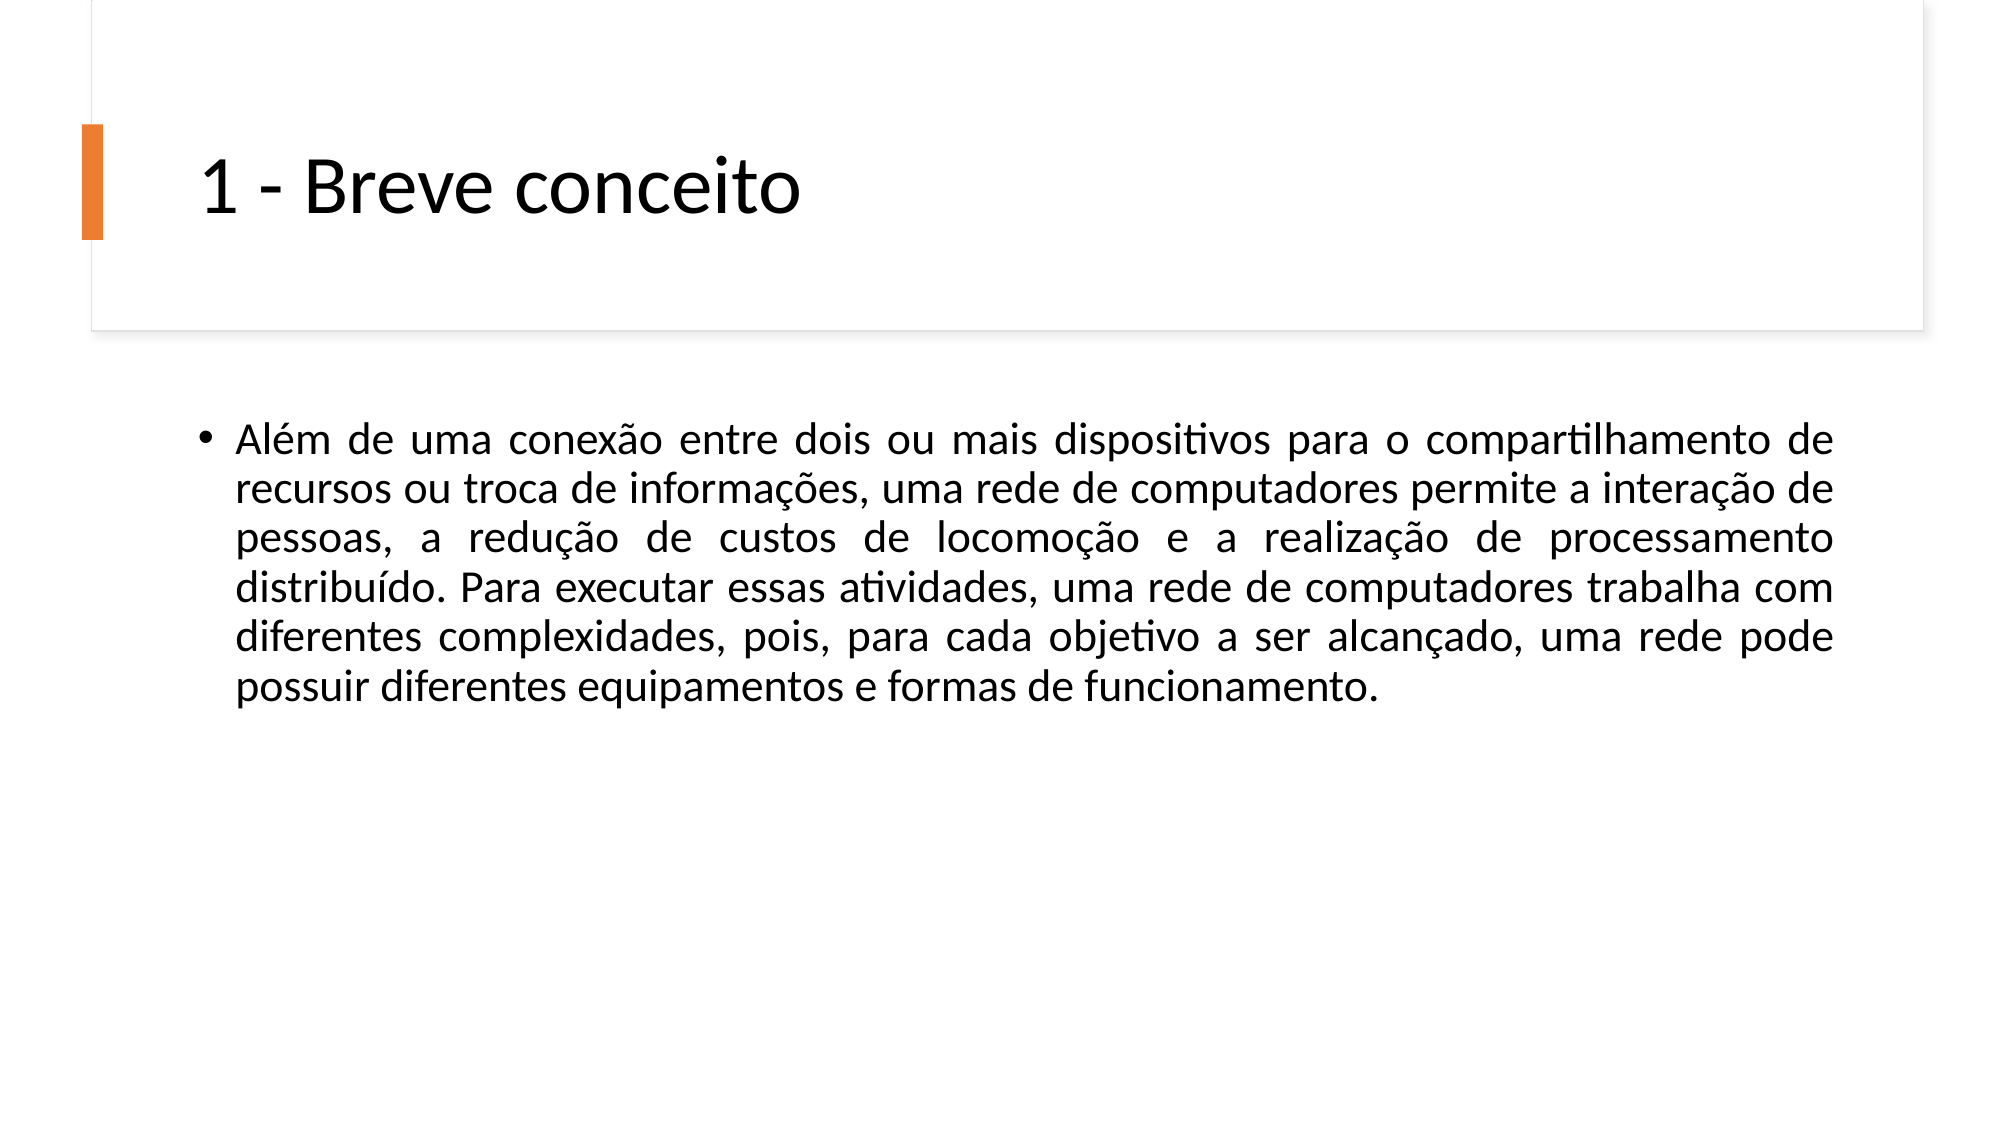

# 1 - Breve conceito

Além de uma conexão entre dois ou mais dispositivos para o compartilhamento de recursos ou troca de informações, uma rede de computadores permite a interação de pessoas, a redução de custos de locomoção e a realização de processamento distribuído. Para executar essas atividades, uma rede de computadores trabalha com diferentes complexidades, pois, para cada objetivo a ser alcançado, uma rede pode possuir diferentes equipamentos e formas de funcionamento.